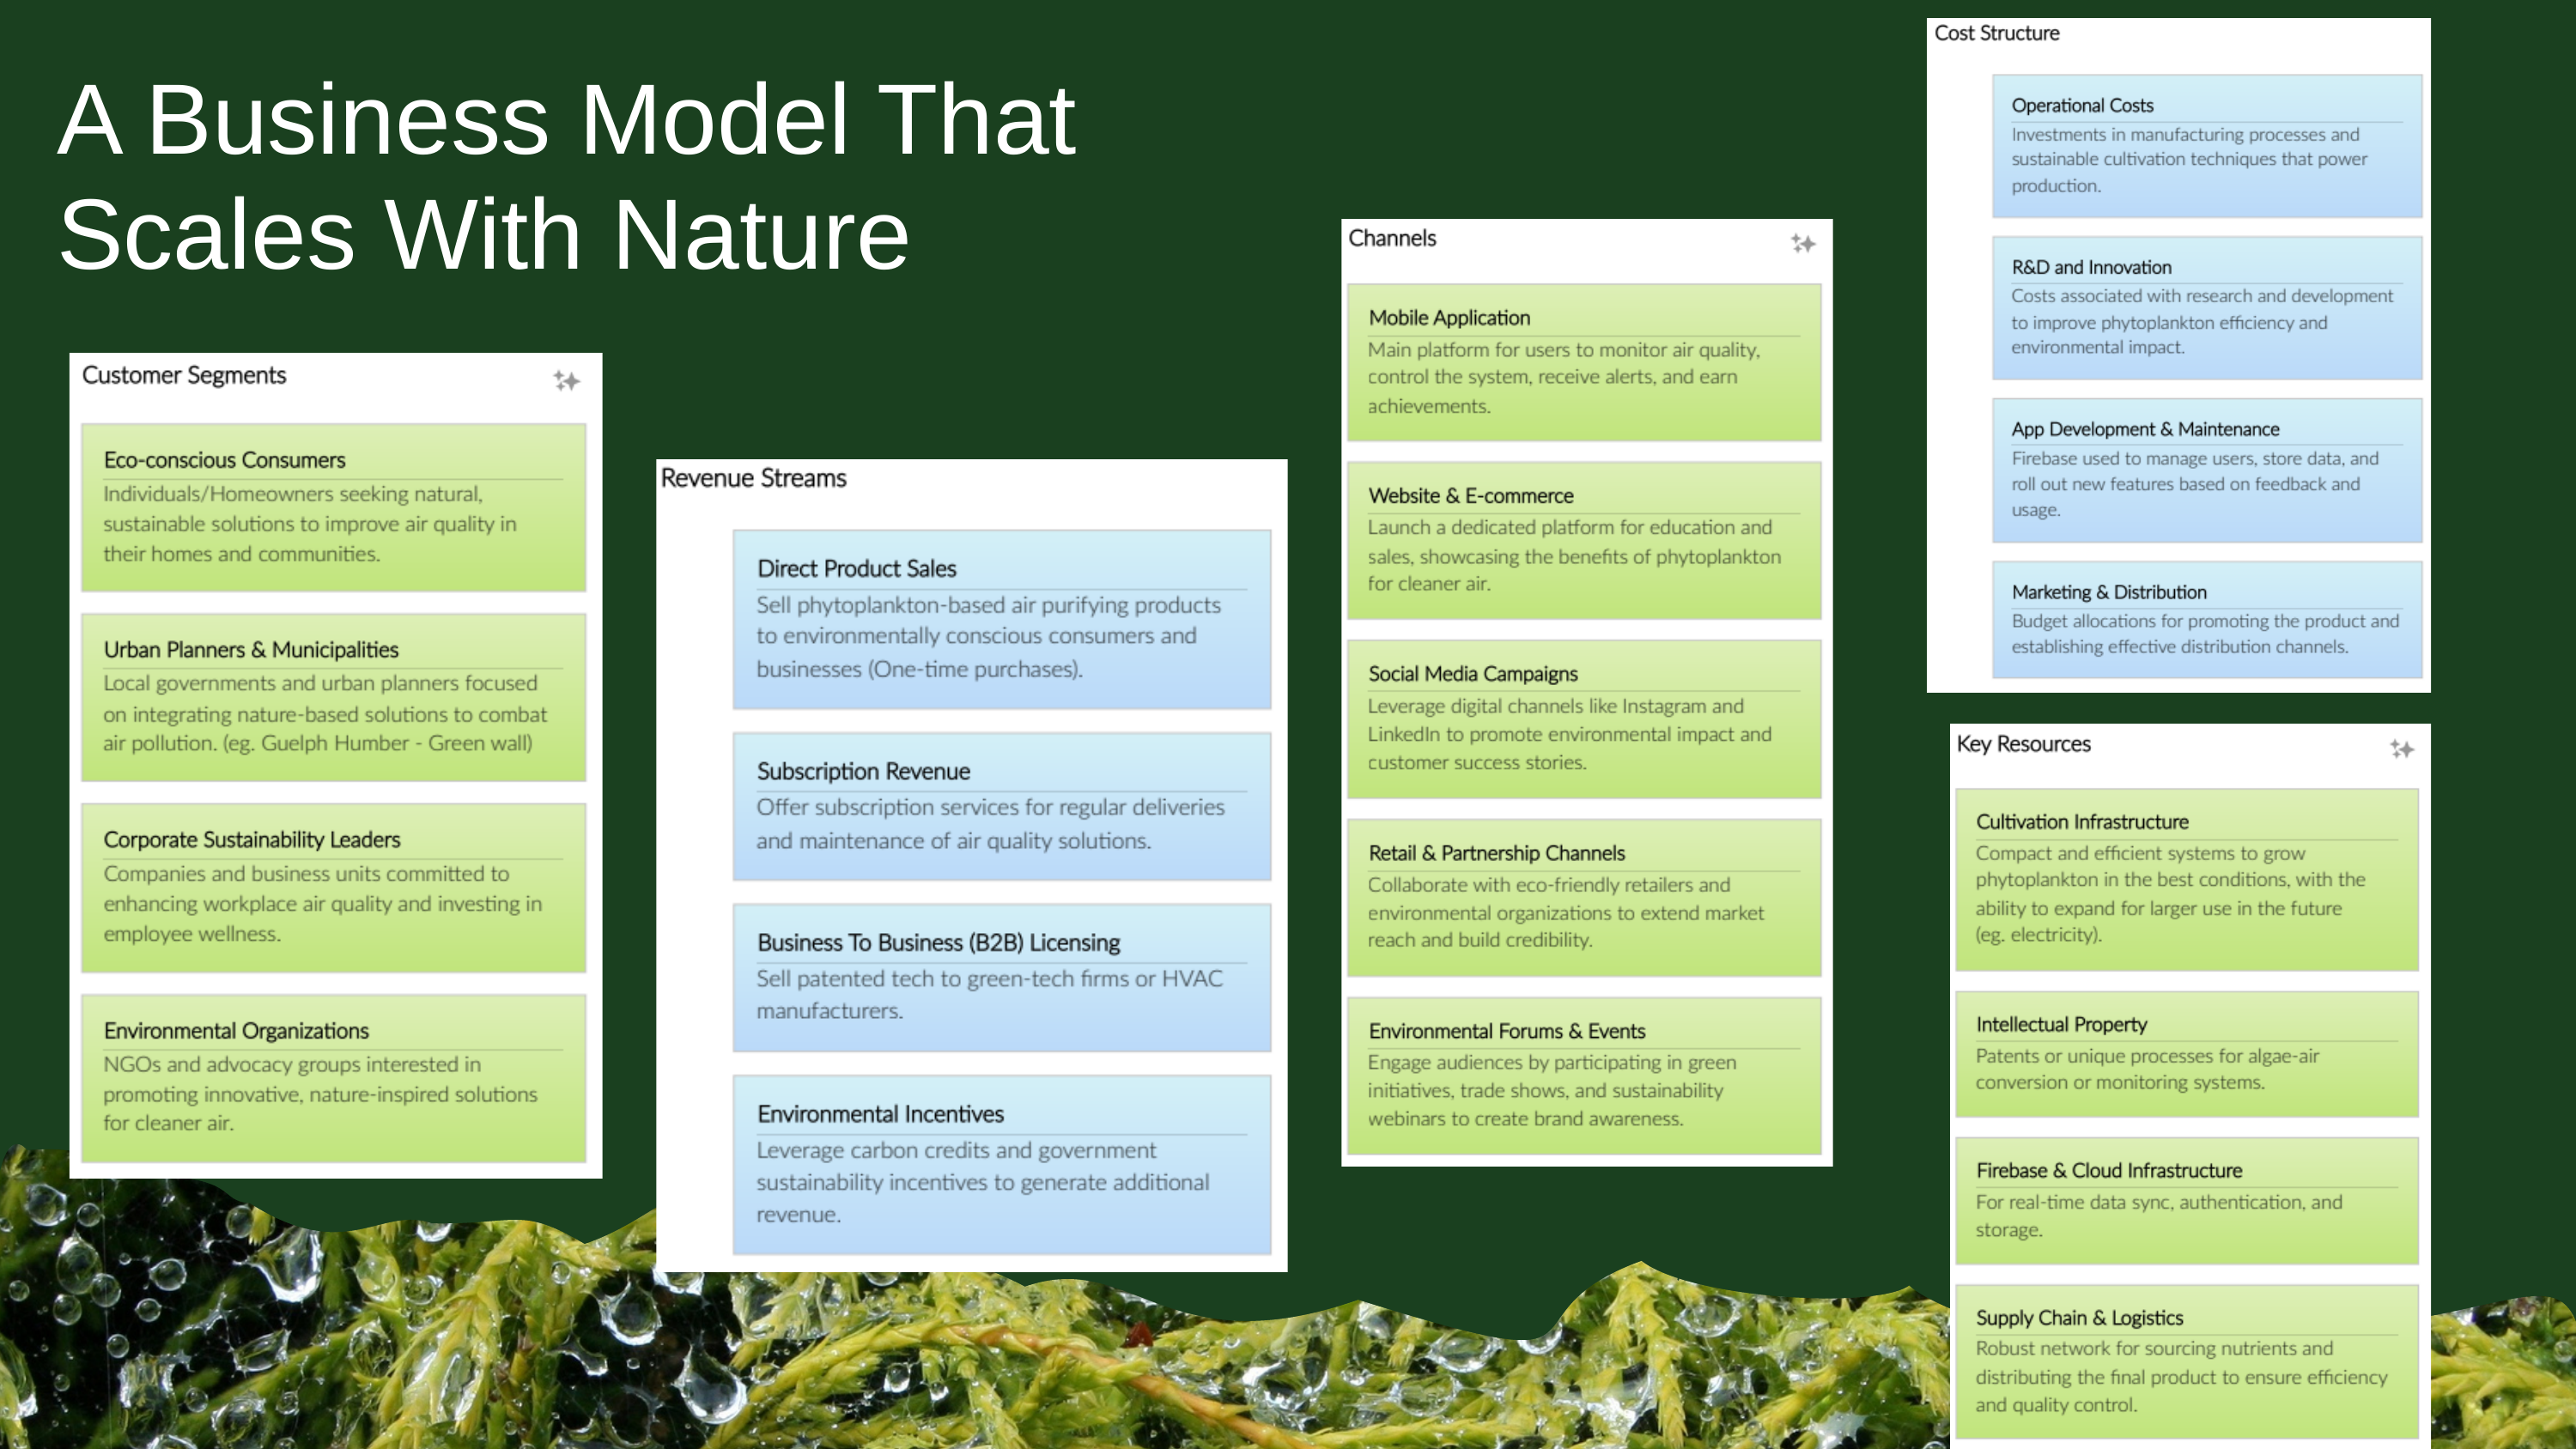

A Business Model That Scales With Nature